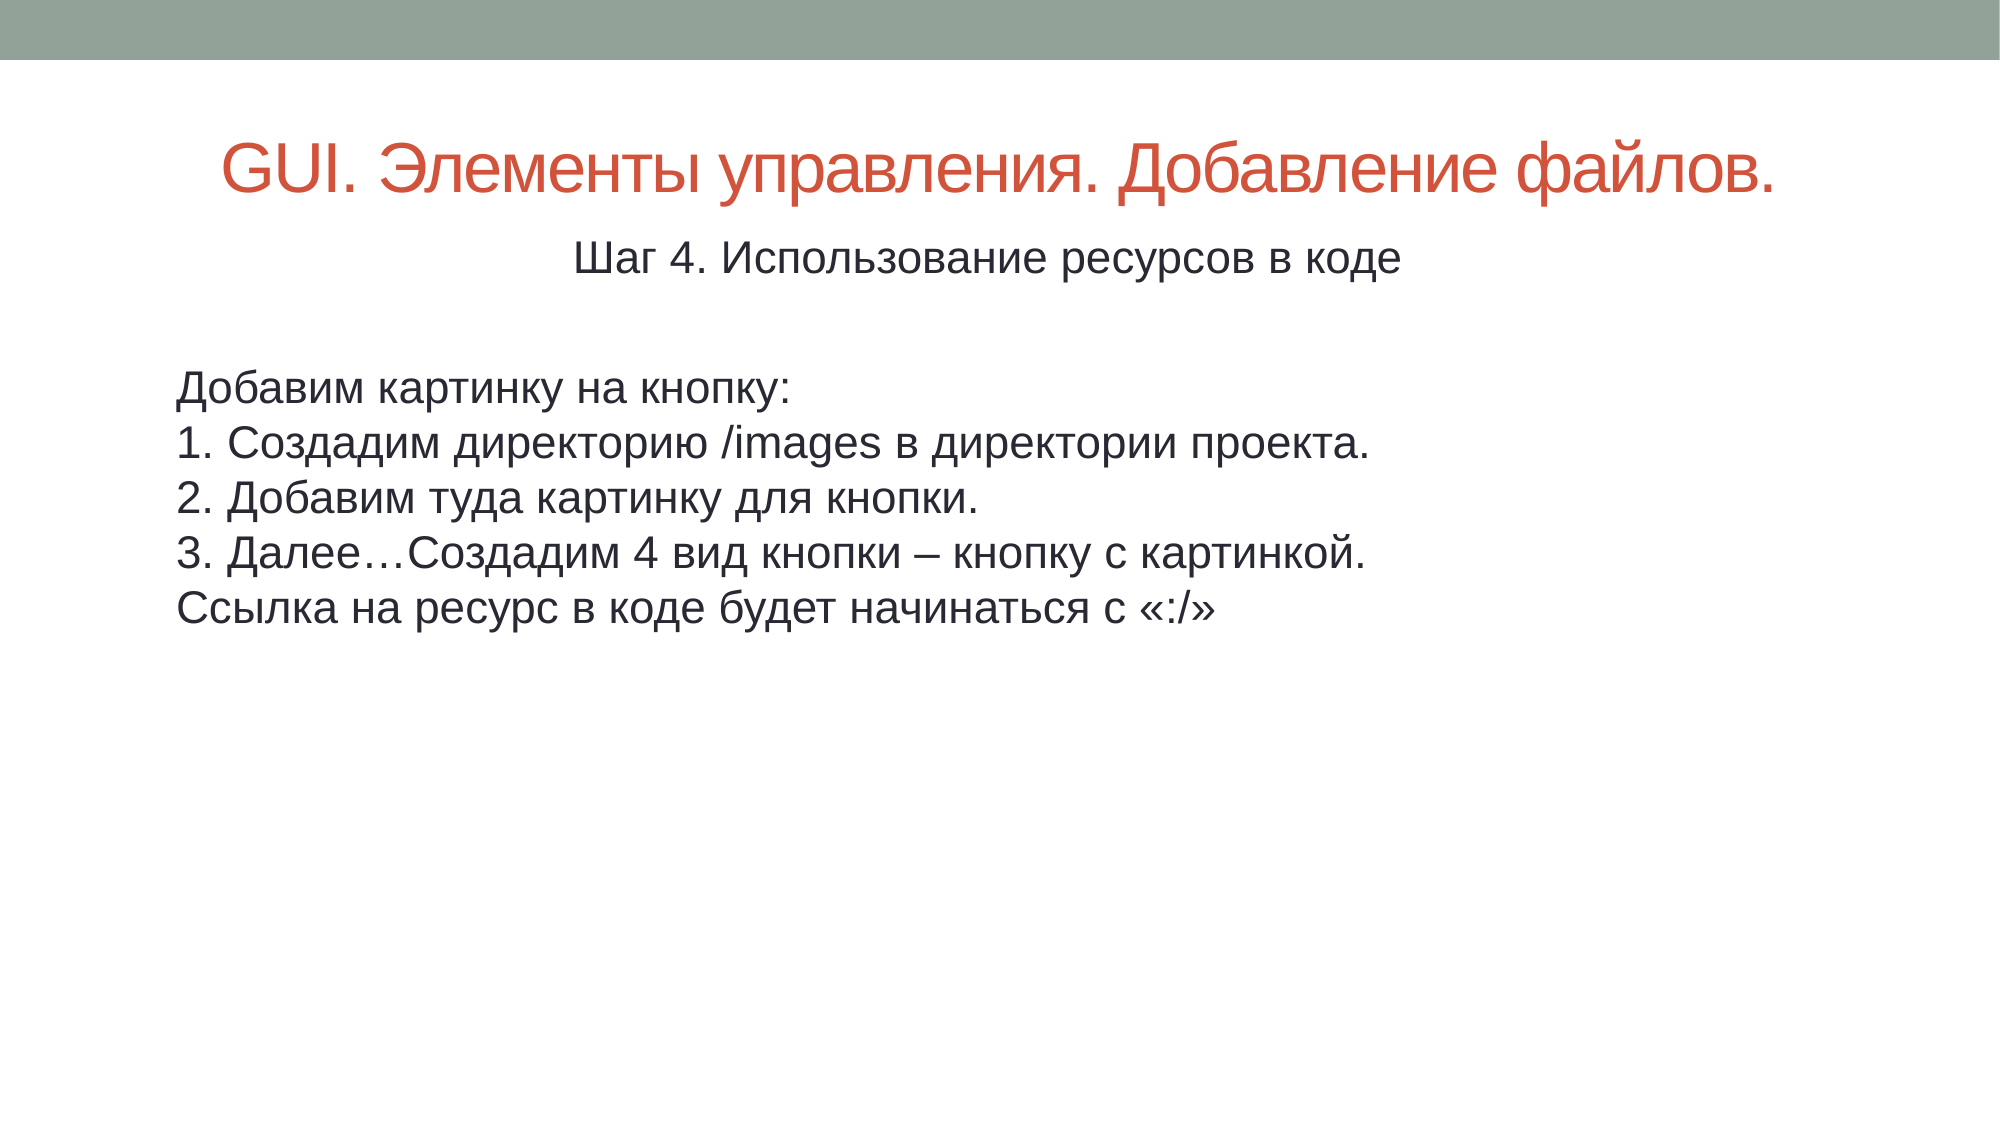

# GUI. Элементы управления. Добавление файлов.
Шаг 4. Использование ресурсов в коде
Добавим картинку на кнопку:
1. Создадим директорию /images в директории проекта.
2. Добавим туда картинку для кнопки.
3. Далее…Создадим 4 вид кнопки – кнопку с картинкой.
Ссылка на ресурс в коде будет начинаться с «:/»